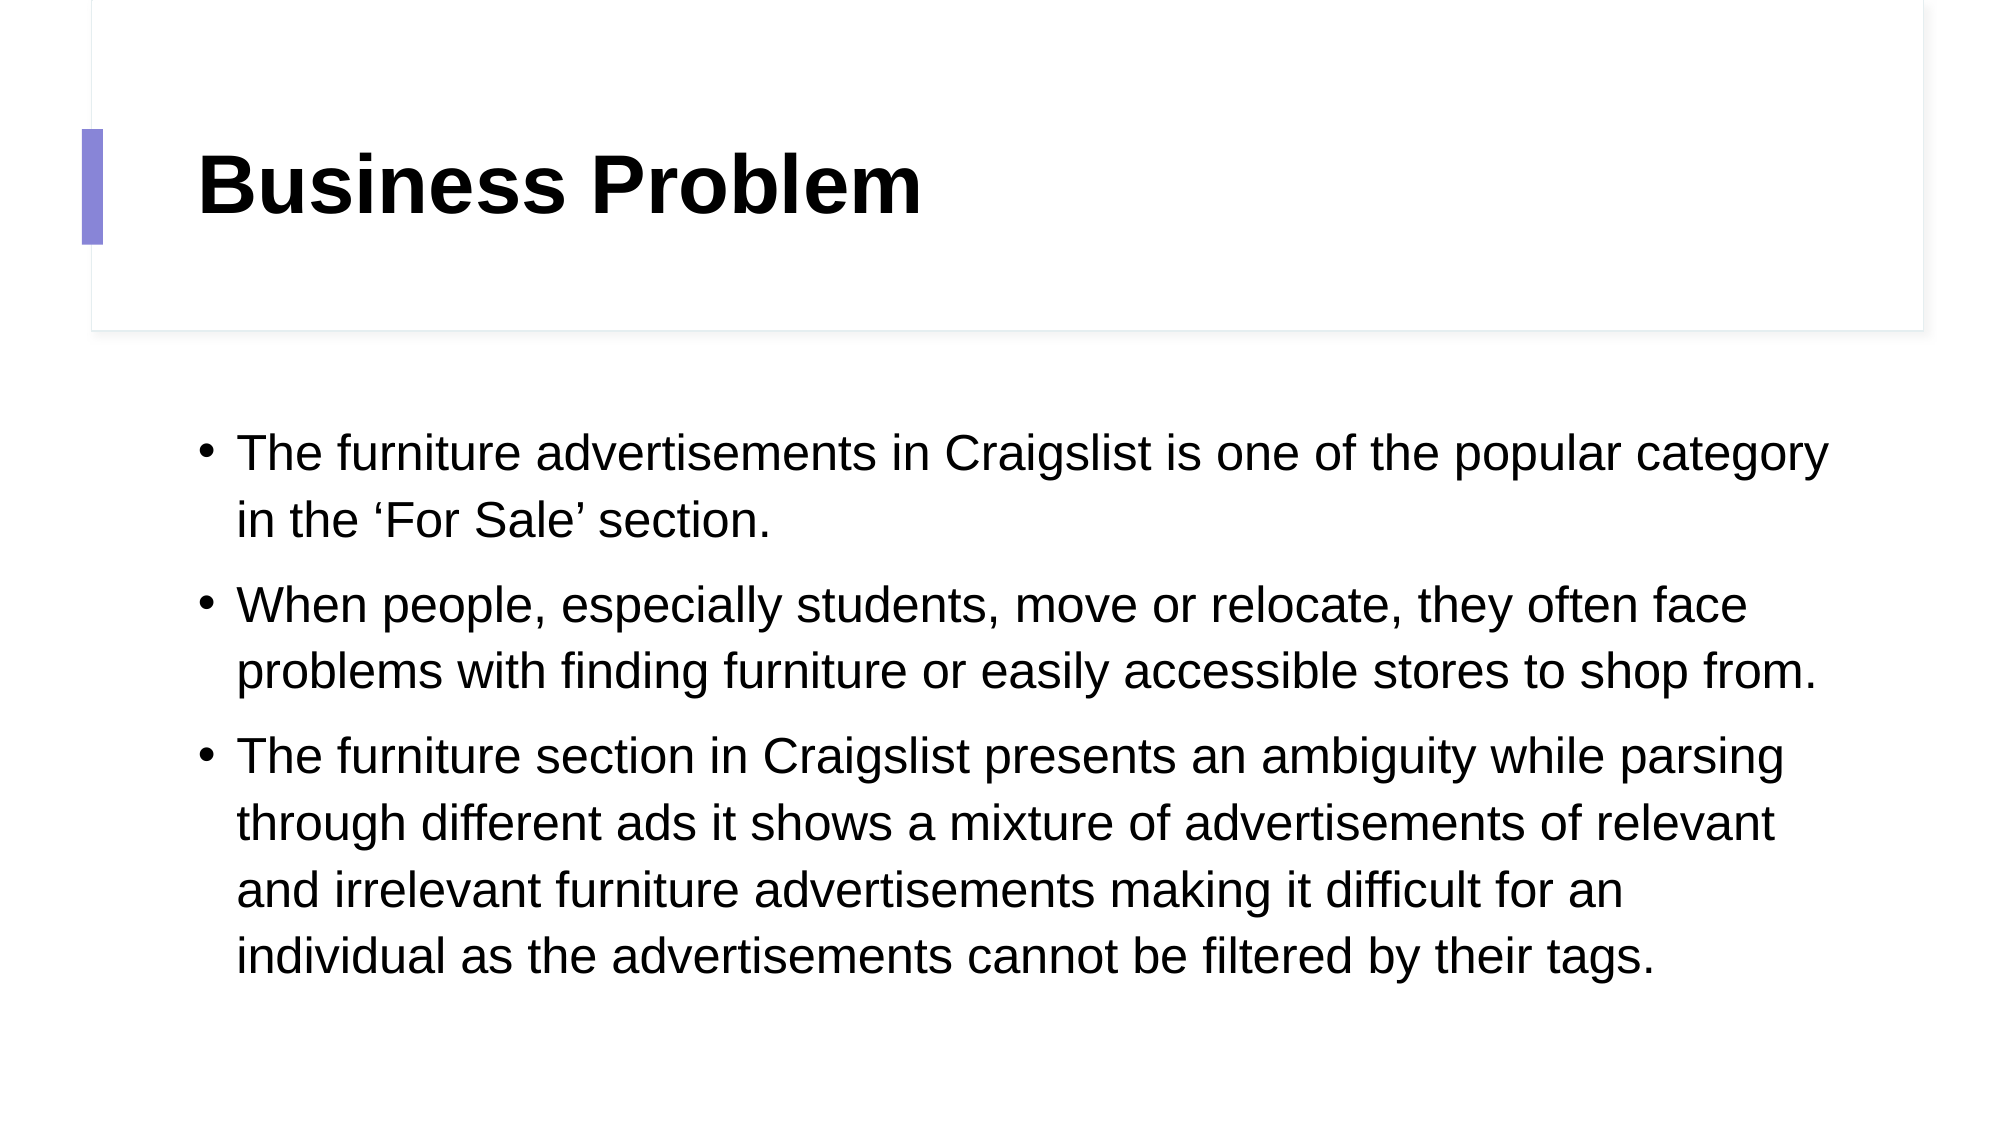

# Business Problem
The furniture advertisements in Craigslist is one of the popular category in the ‘For Sale’ section.
When people, especially students, move or relocate, they often face problems with finding furniture or easily accessible stores to shop from.
The furniture section in Craigslist presents an ambiguity while parsing through different ads it shows a mixture of advertisements of relevant and irrelevant furniture advertisements making it difficult for an individual as the advertisements cannot be filtered by their tags.